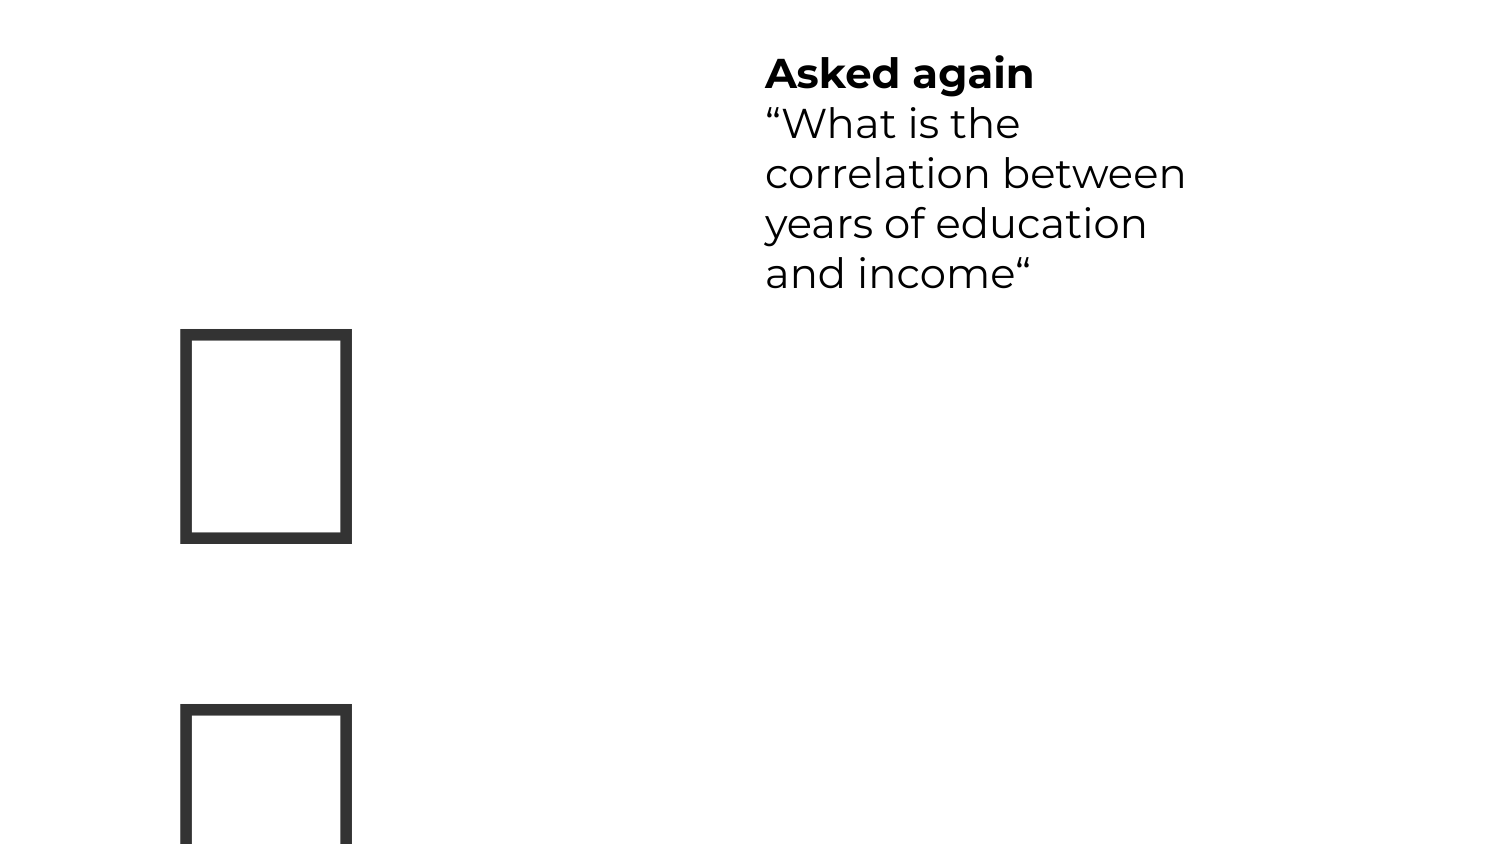

Asked again
“What is the correlation between years of education and income“
🤔